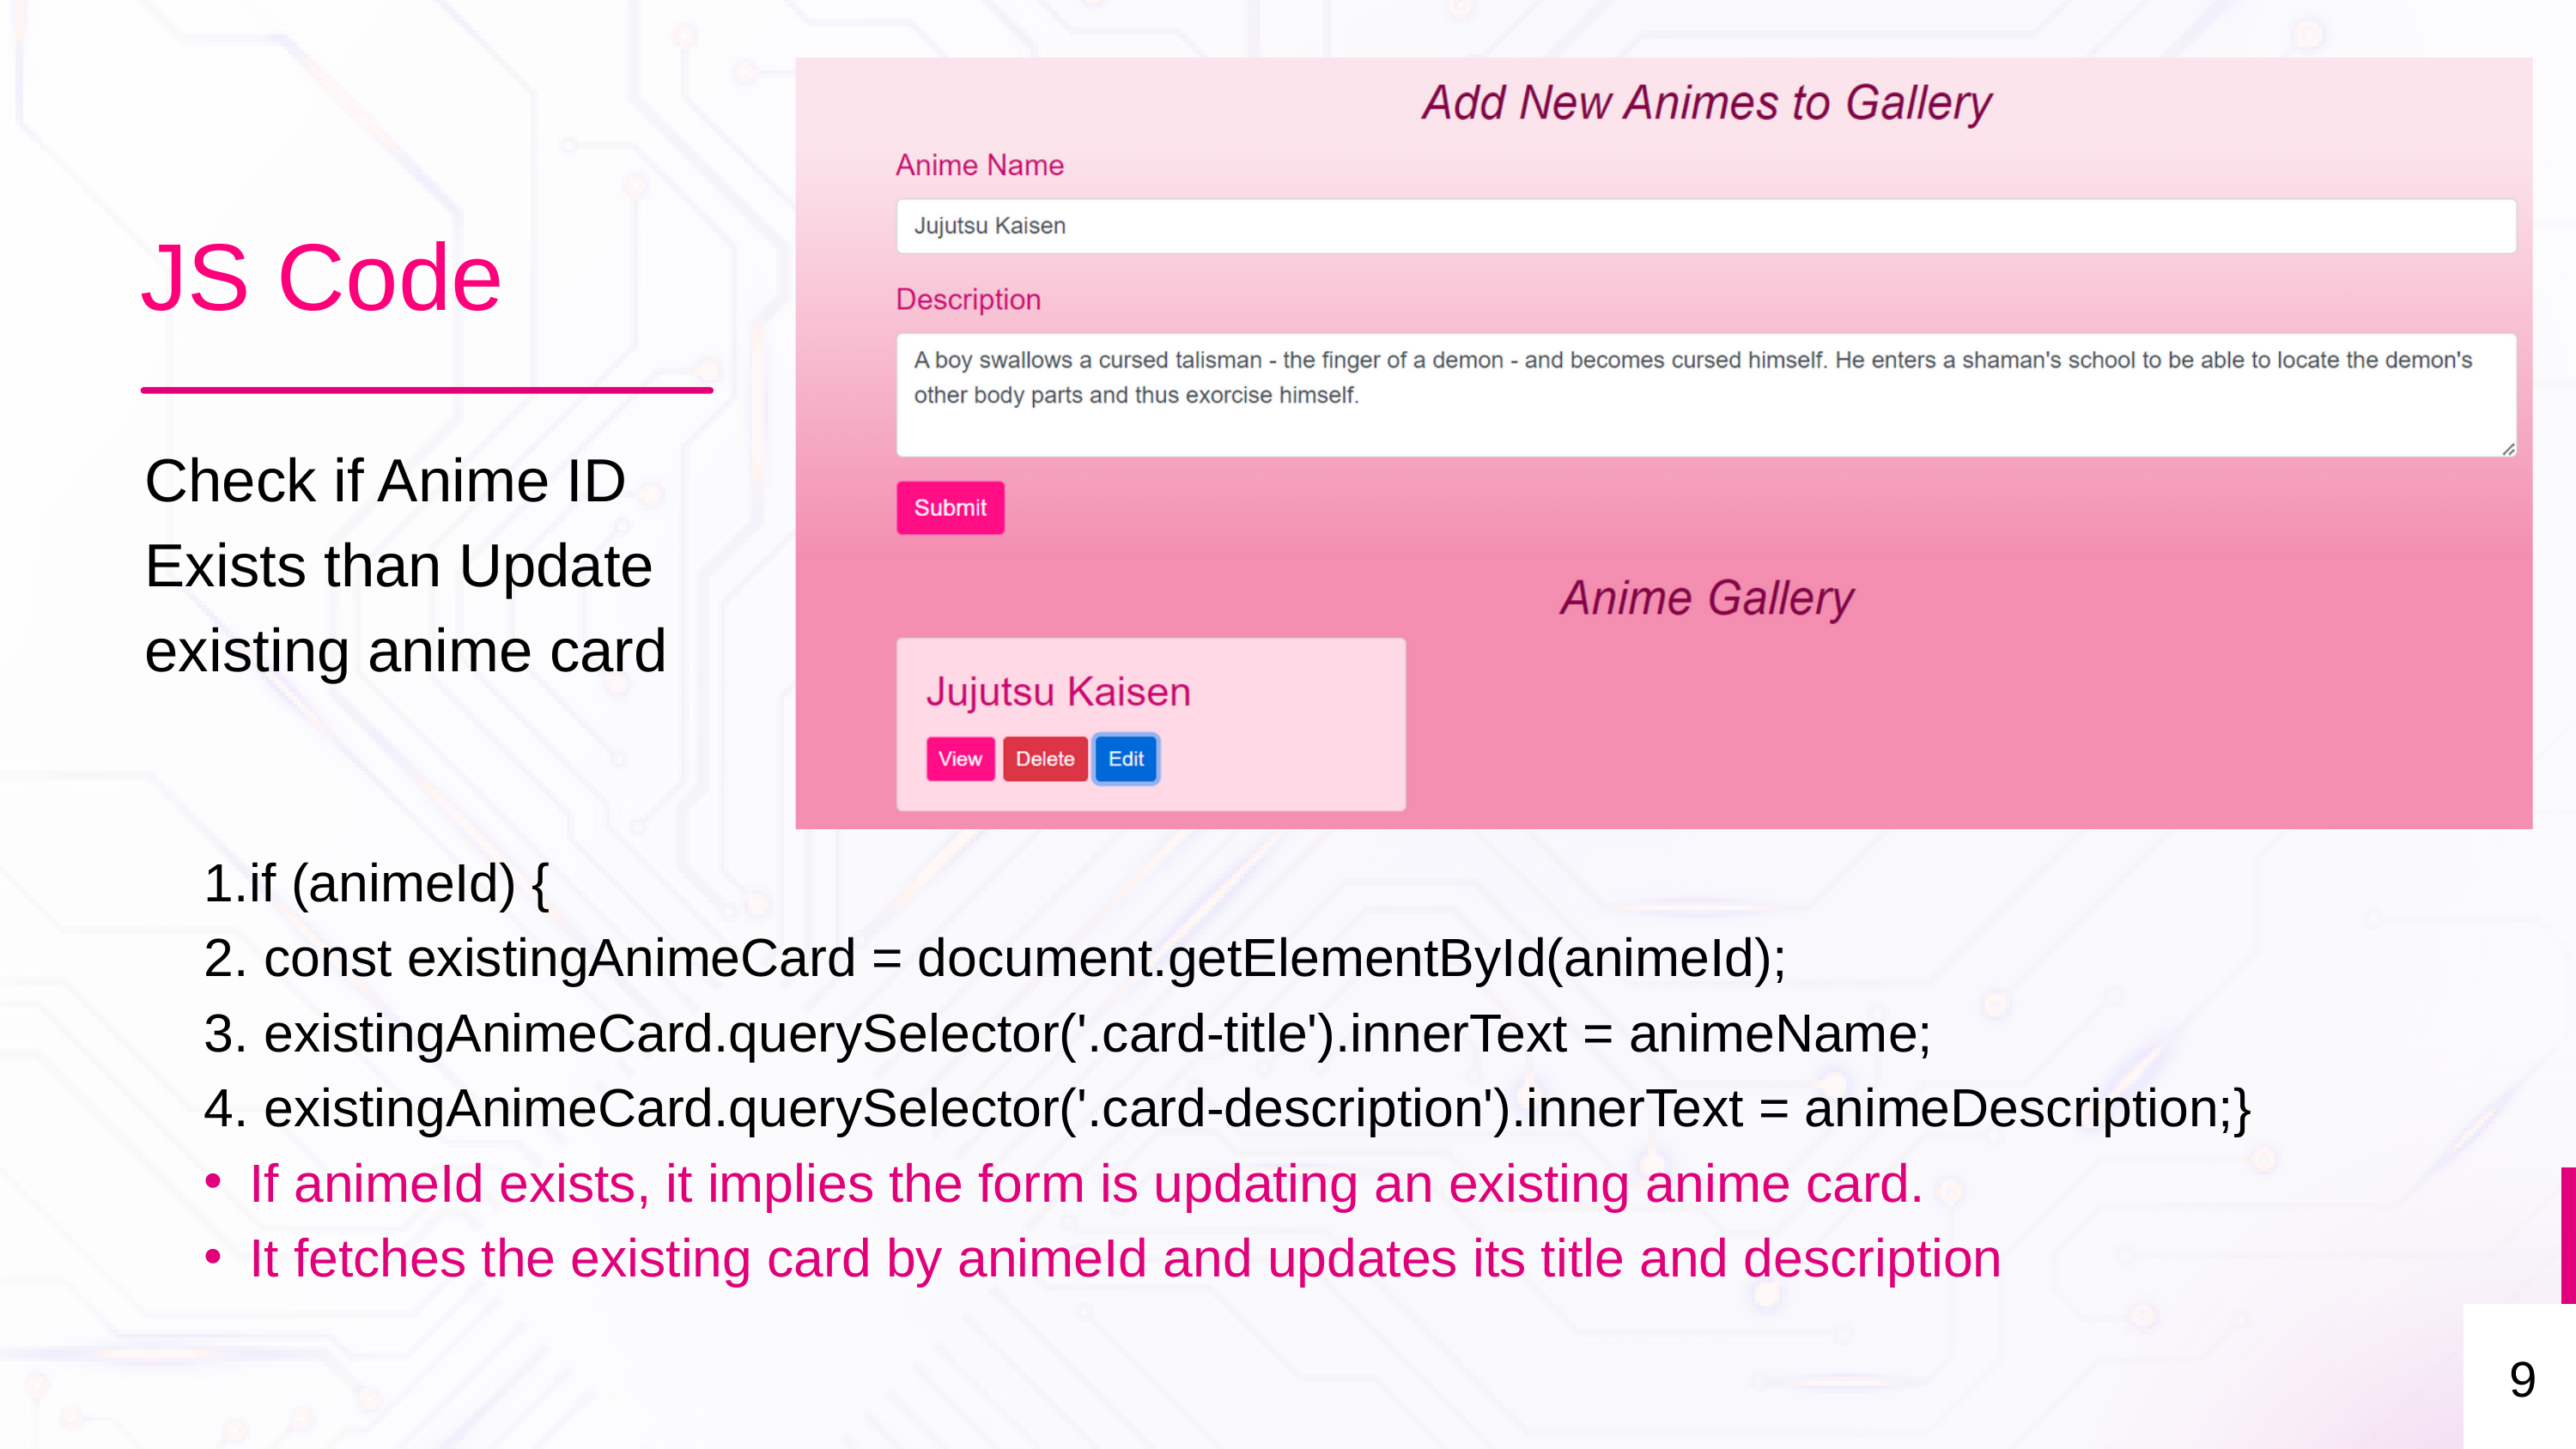

Home
Photo
About Us
Contact

JS Code

Check if Anime ID Exists than Update existing anime card
if (animeId) {
 const existingAnimeCard = document.getElementById(animeId);
 existingAnimeCard.querySelector('.card-title').innerText = animeName;
 existingAnimeCard.querySelector('.card-description').innerText = animeDescription;}
If animeId exists, it implies the form is updating an existing anime card.
It fetches the existing card by animeId and updates its title and description

9